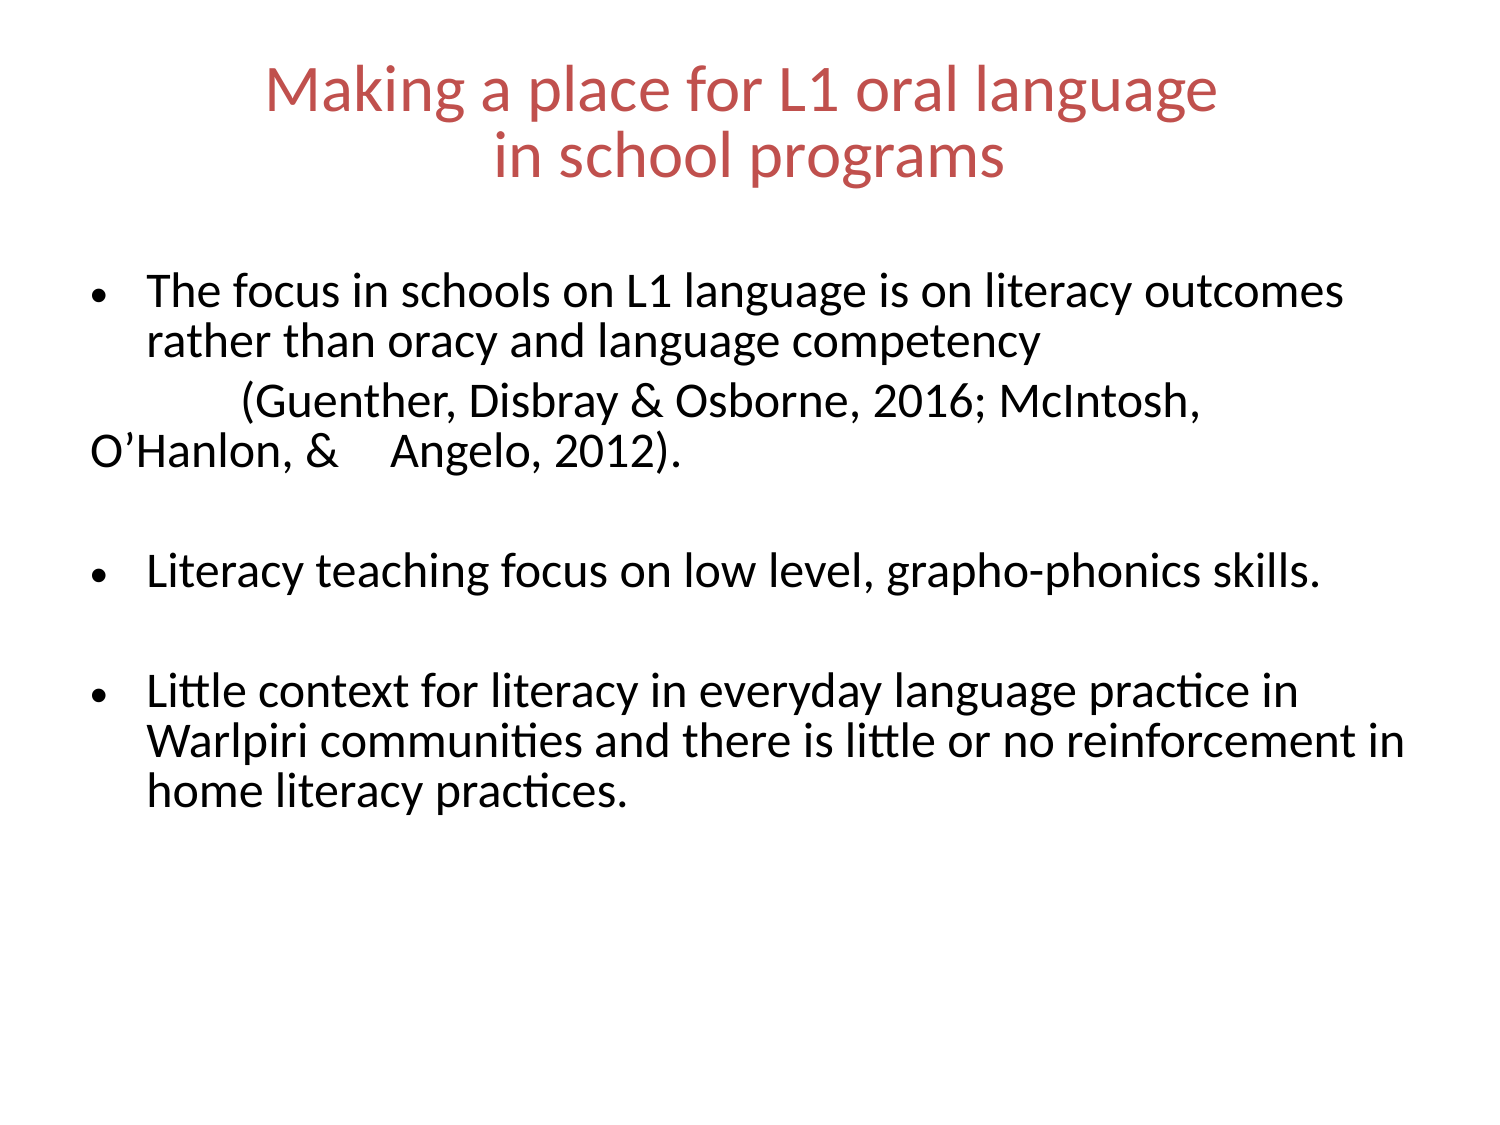

# Making a place for L1 oral language in school programs
The focus in schools on L1 language is on literacy outcomes rather than oracy and language competency
	(Guenther, Disbray & Osborne, 2016; McIntosh, 	O’Hanlon, & 	Angelo, 2012).

Literacy teaching focus on low level, grapho-phonics skills.

Little context for literacy in everyday language practice in Warlpiri communities and there is little or no reinforcement in home literacy practices.